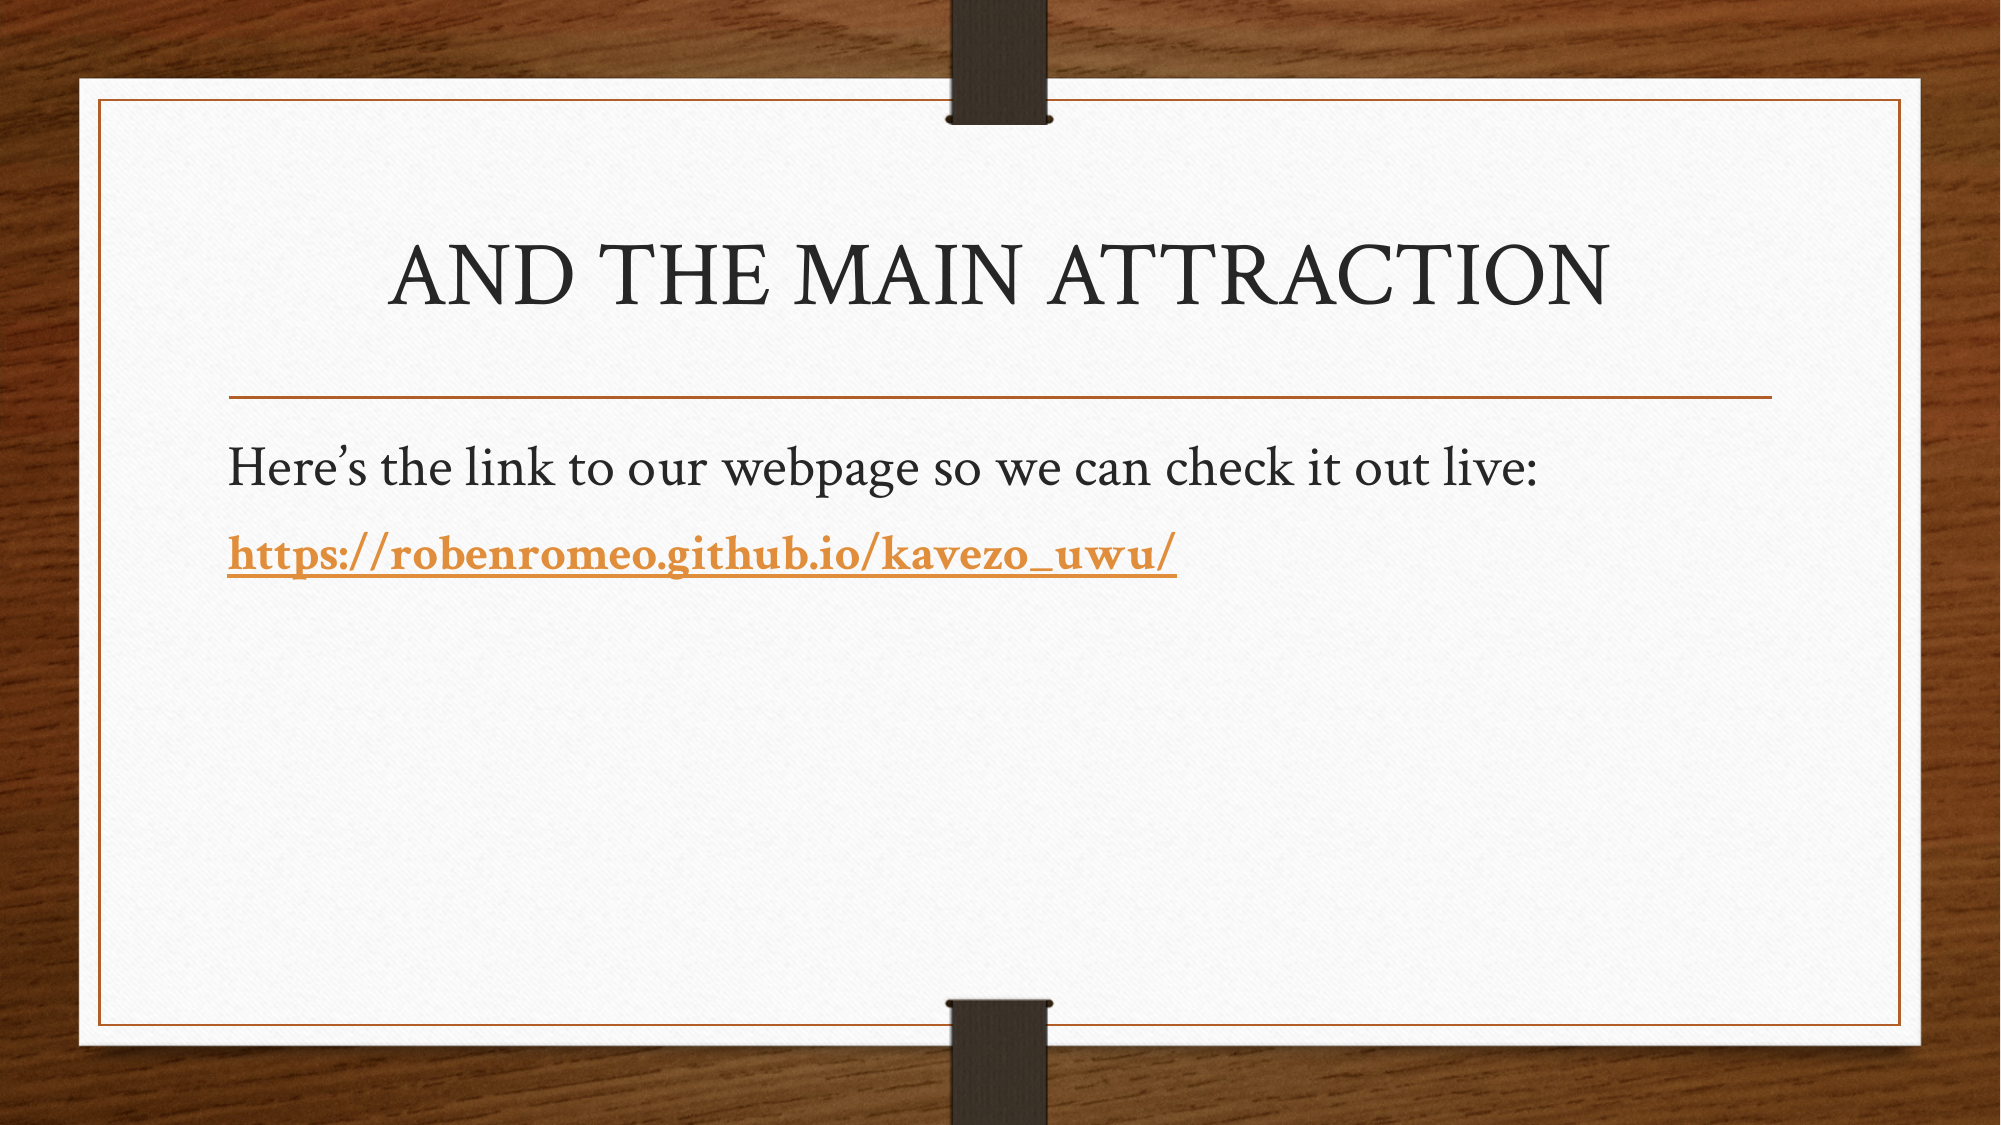

# AND THE MAIN ATTRACTION
Here’s the link to our webpage so we can check it out live:
https://robenromeo.github.io/kavezo_uwu/